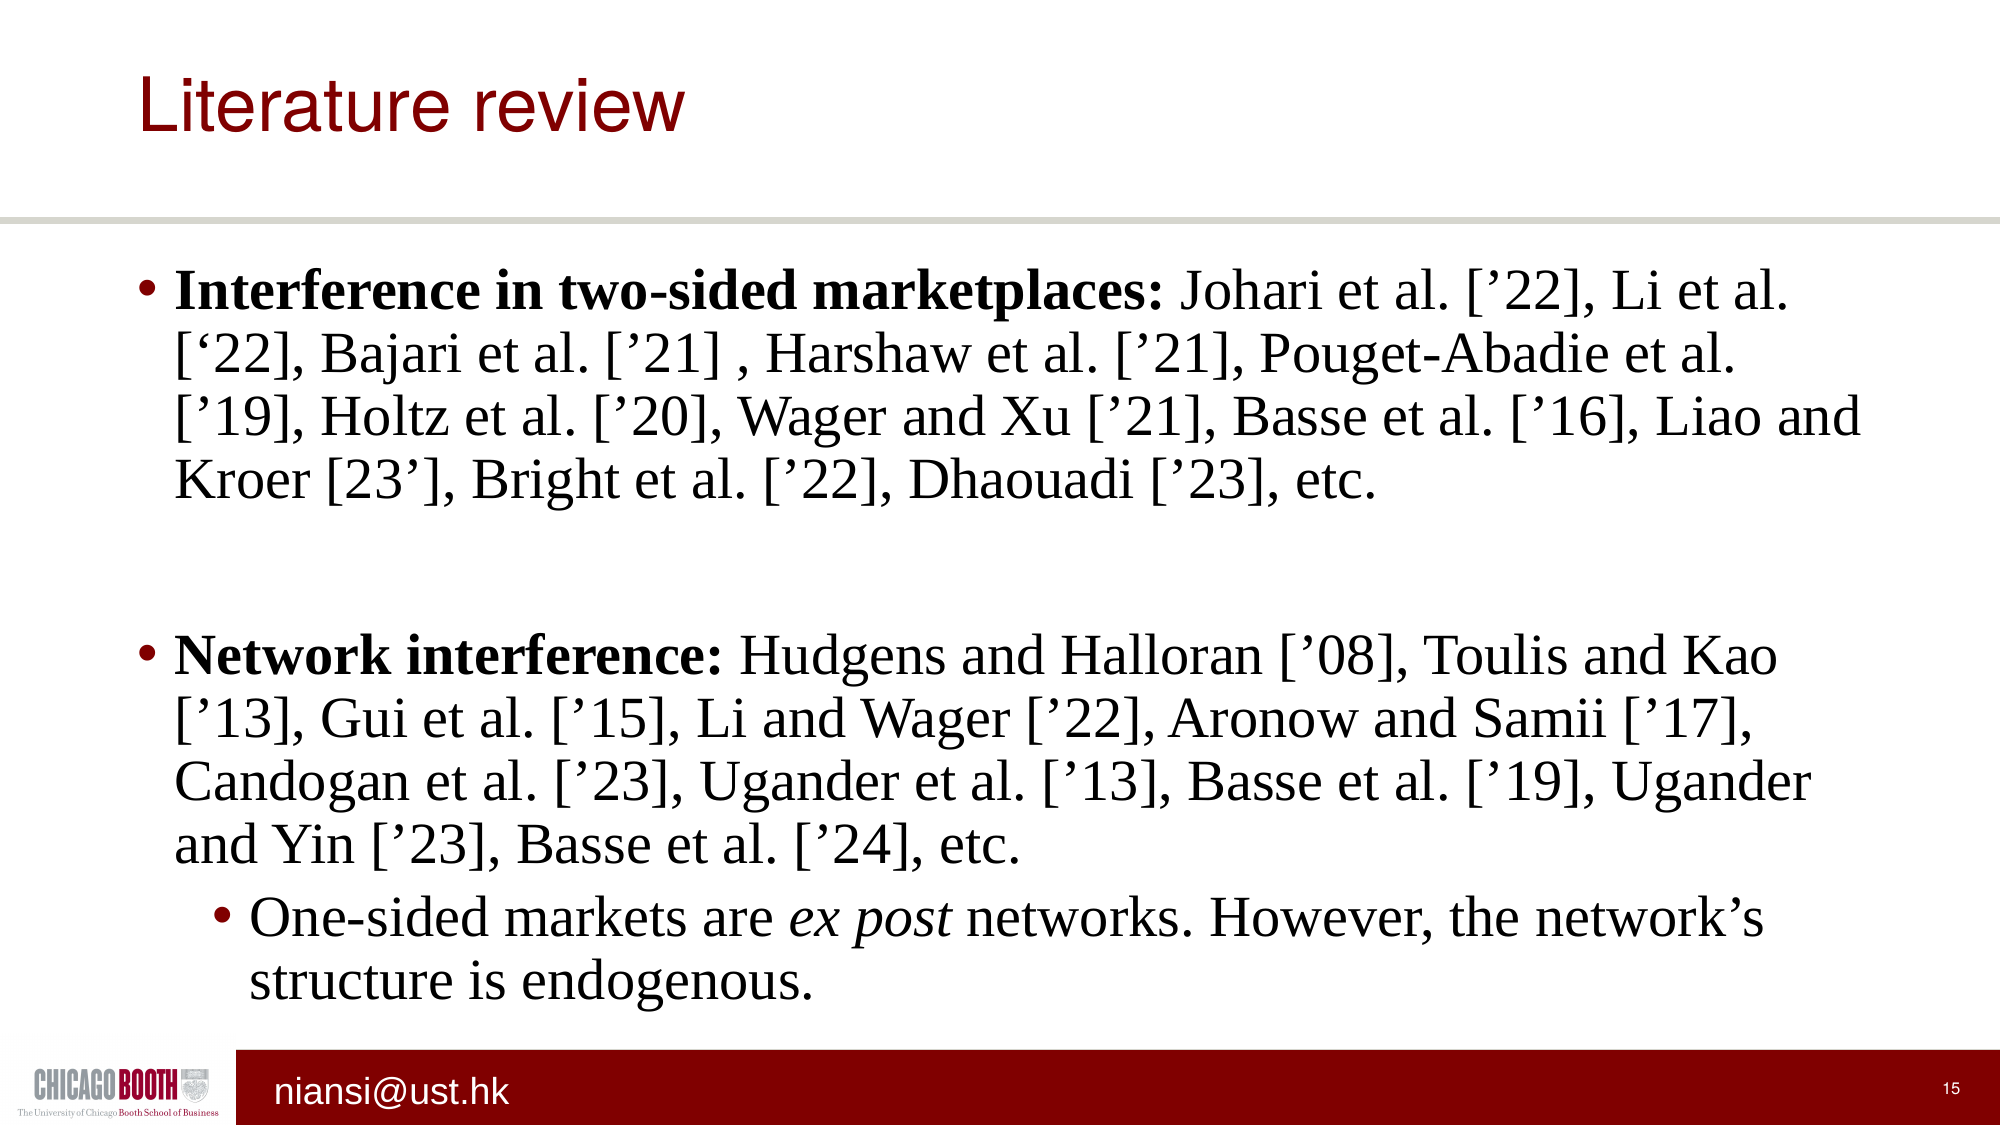

# Literature review
Interference in two-sided marketplaces: Johari et al. [’22], Li et al. [‘22], Bajari et al. [’21] , Harshaw et al. [’21], Pouget-Abadie et al. [’19], Holtz et al. [’20], Wager and Xu [’21], Basse et al. [’16], Liao and Kroer [23’], Bright et al. [’22], Dhaouadi [’23], etc.

Network interference: Hudgens and Halloran [’08], Toulis and Kao [’13], Gui et al. [’15], Li and Wager [’22], Aronow and Samii [’17], Candogan et al. [’23], Ugander et al. [’13], Basse et al. [’19], Ugander and Yin [’23], Basse et al. [’24], etc.
One-sided markets are ex post networks. However, the network’s structure is endogenous.
15